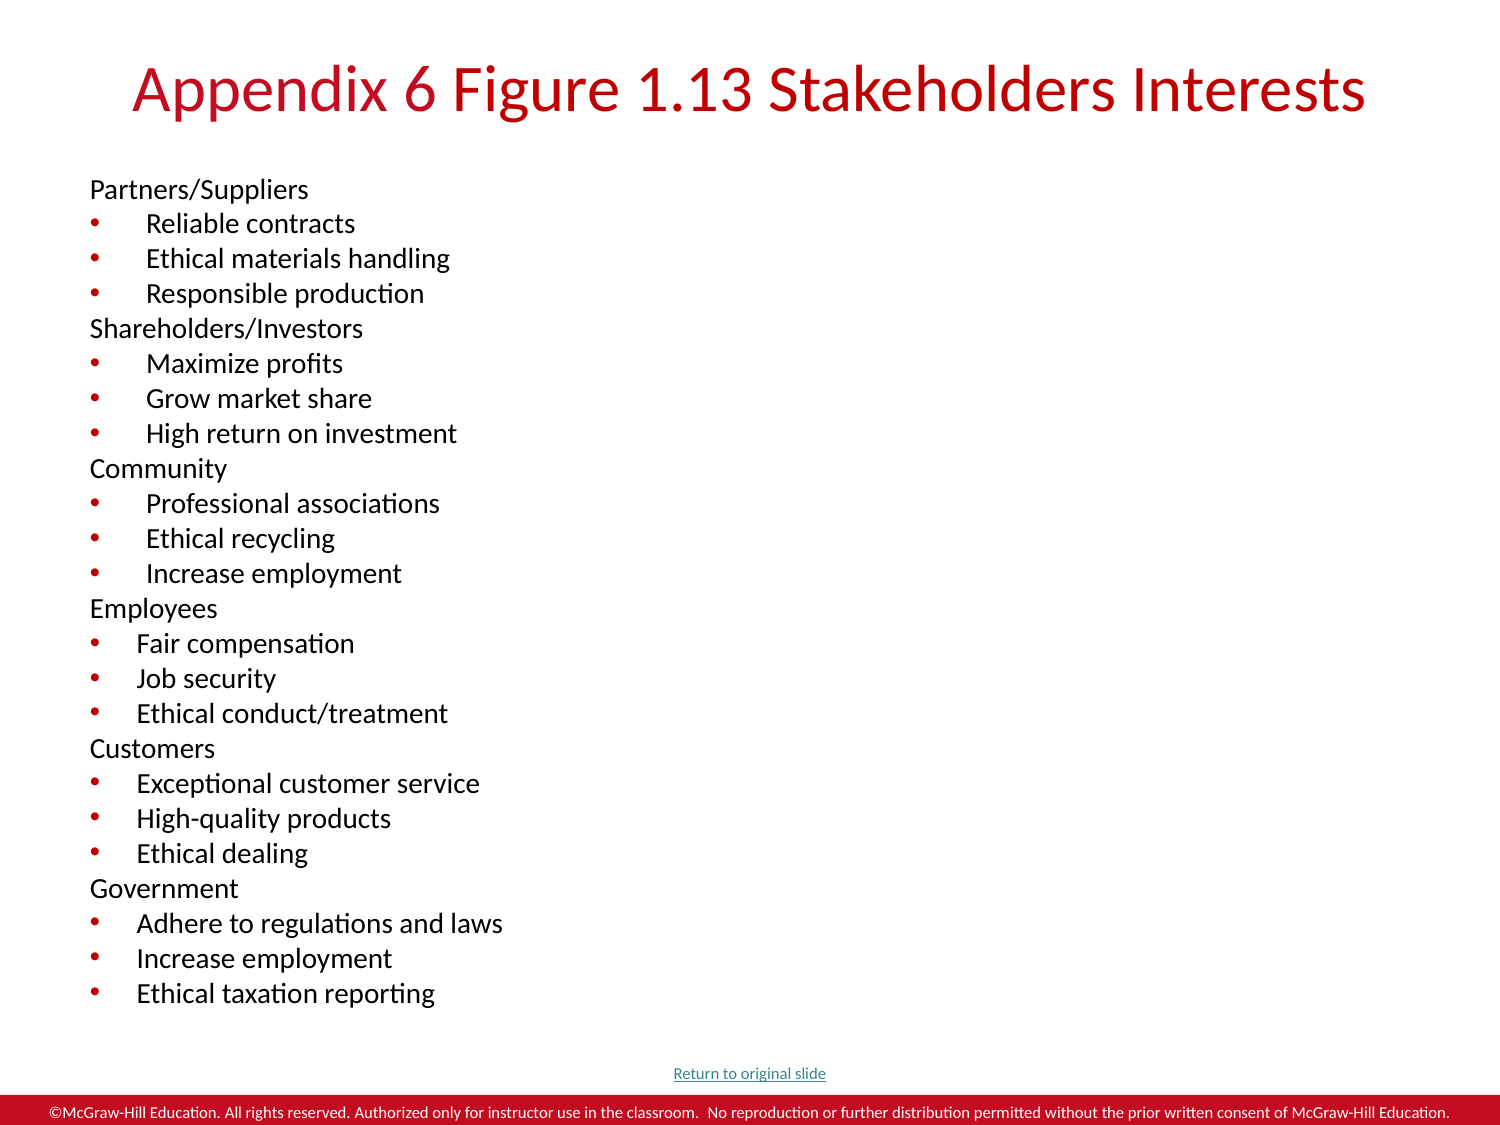

# Appendix 6 Figure 1.13 Stakeholders Interests
Partners/Suppliers
Reliable contracts
Ethical materials handling
Responsible production
Shareholders/Investors
Maximize profits
Grow market share
High return on investment
Community
Professional associations
Ethical recycling
Increase employment
Employees
Fair compensation
Job security
Ethical conduct/treatment
Customers
Exceptional customer service
High-quality products
Ethical dealing
Government
Adhere to regulations and laws
Increase employment
Ethical taxation reporting
Return to original slide